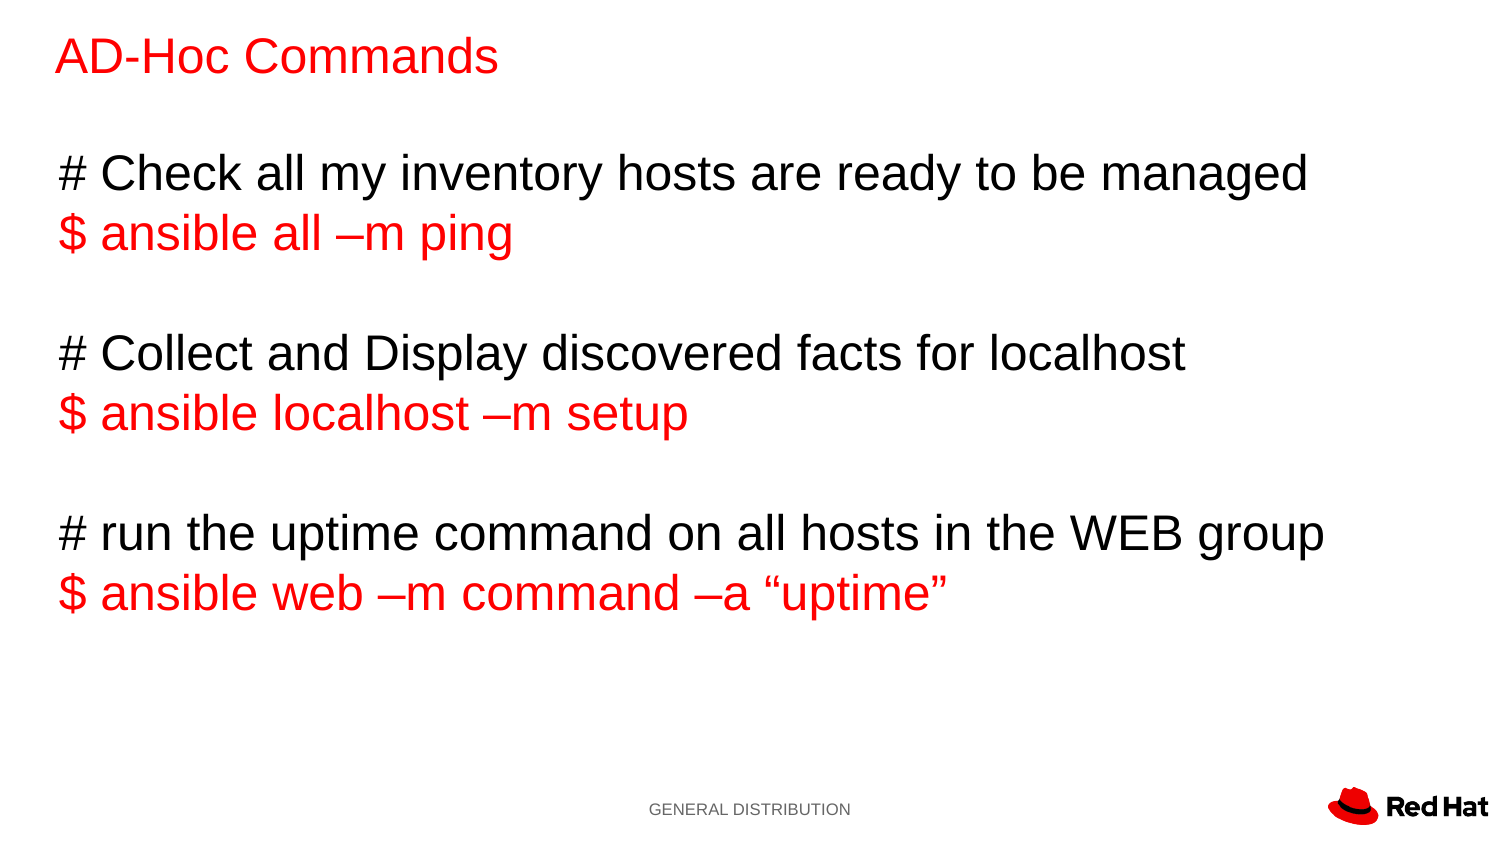

AD-Hoc Commands
# Check all my inventory hosts are ready to be managed
$ ansible all –m ping

# Collect and Display discovered facts for localhost
$ ansible localhost –m setup

# run the uptime command on all hosts in the WEB group
$ ansible web –m command –a “uptime”